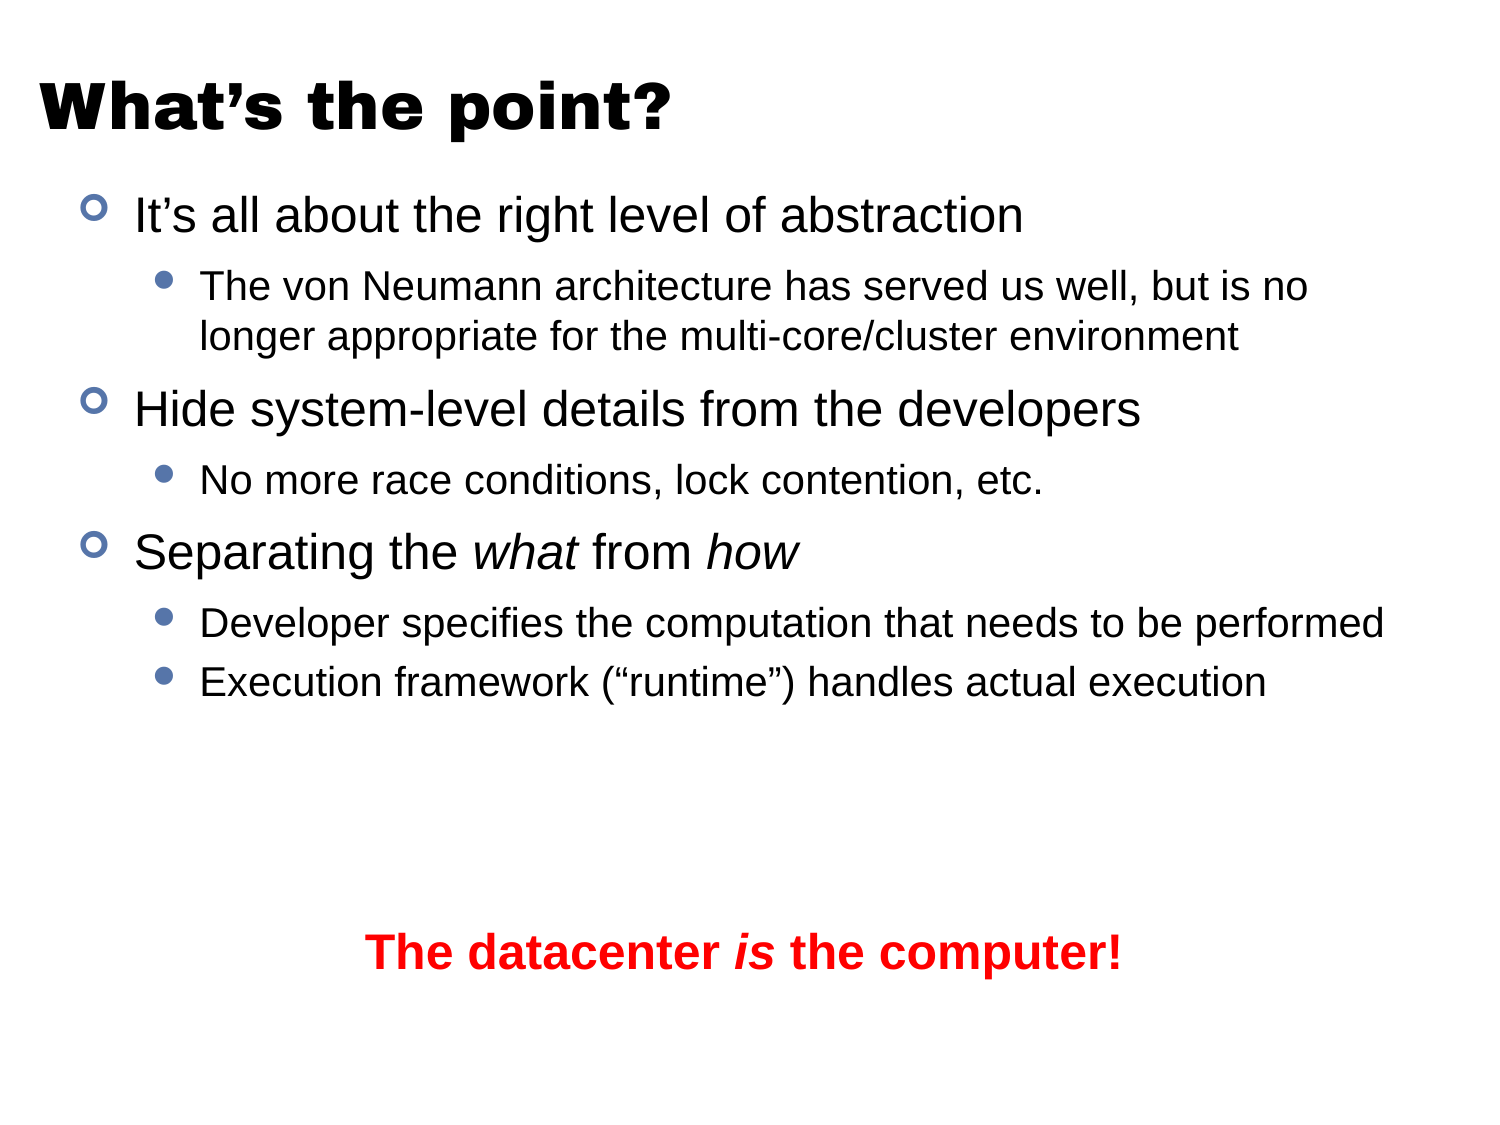

# What’s the point?
It’s all about the right level of abstraction
The von Neumann architecture has served us well, but is no longer appropriate for the multi-core/cluster environment
Hide system-level details from the developers
No more race conditions, lock contention, etc.
Separating the what from how
Developer specifies the computation that needs to be performed
Execution framework (“runtime”) handles actual execution

The datacenter is the computer!